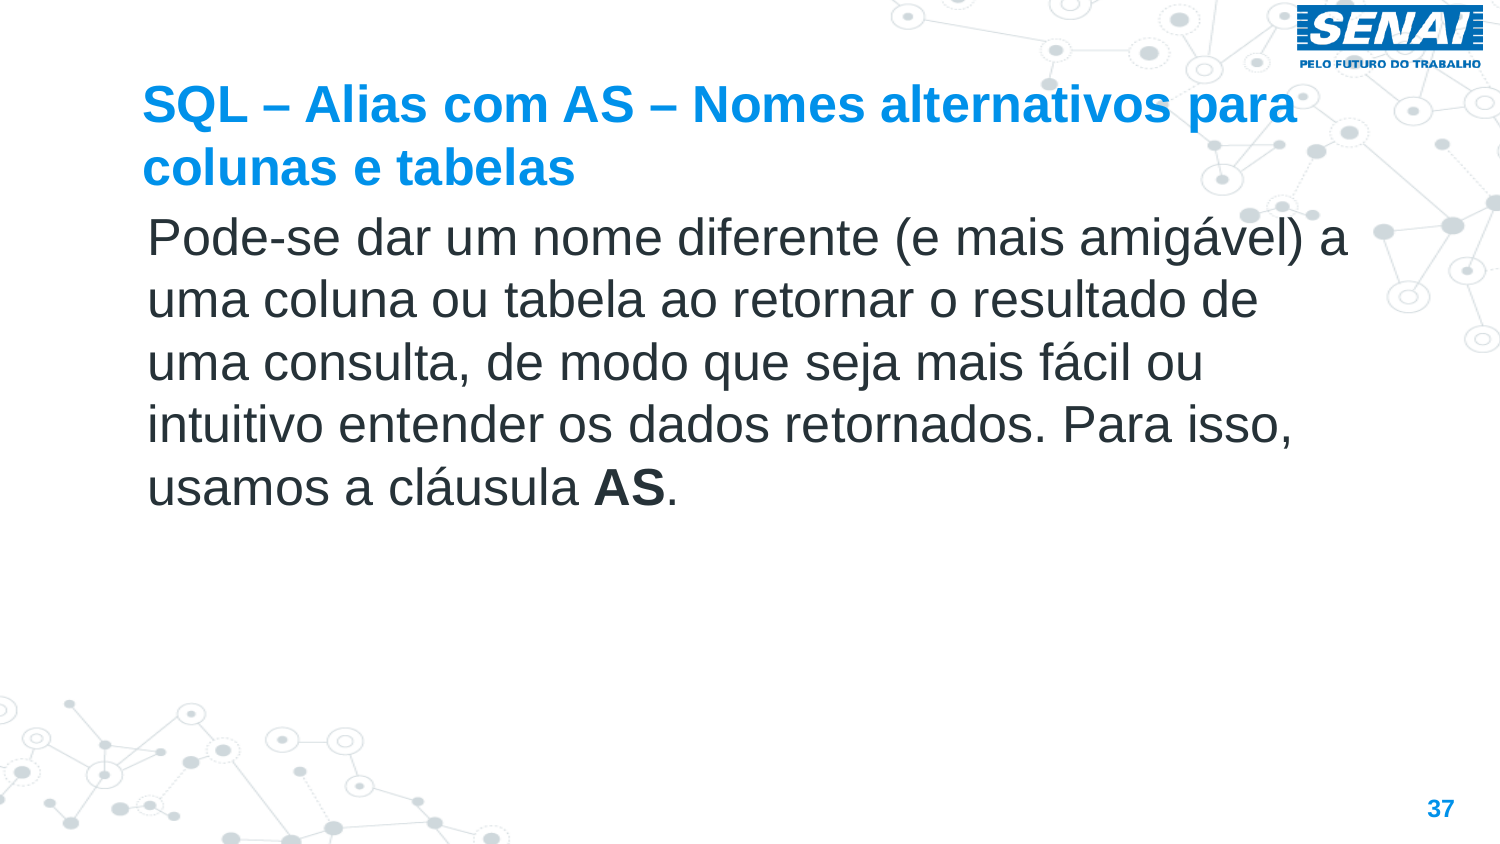

# SQL – Alias com AS – Nomes alternativos para colunas e tabelas
Pode-se dar um nome diferente (e mais amigável) a uma coluna ou tabela ao retornar o resultado de uma consulta, de modo que seja mais fácil ou intuitivo entender os dados retornados. Para isso, usamos a cláusula AS.
37